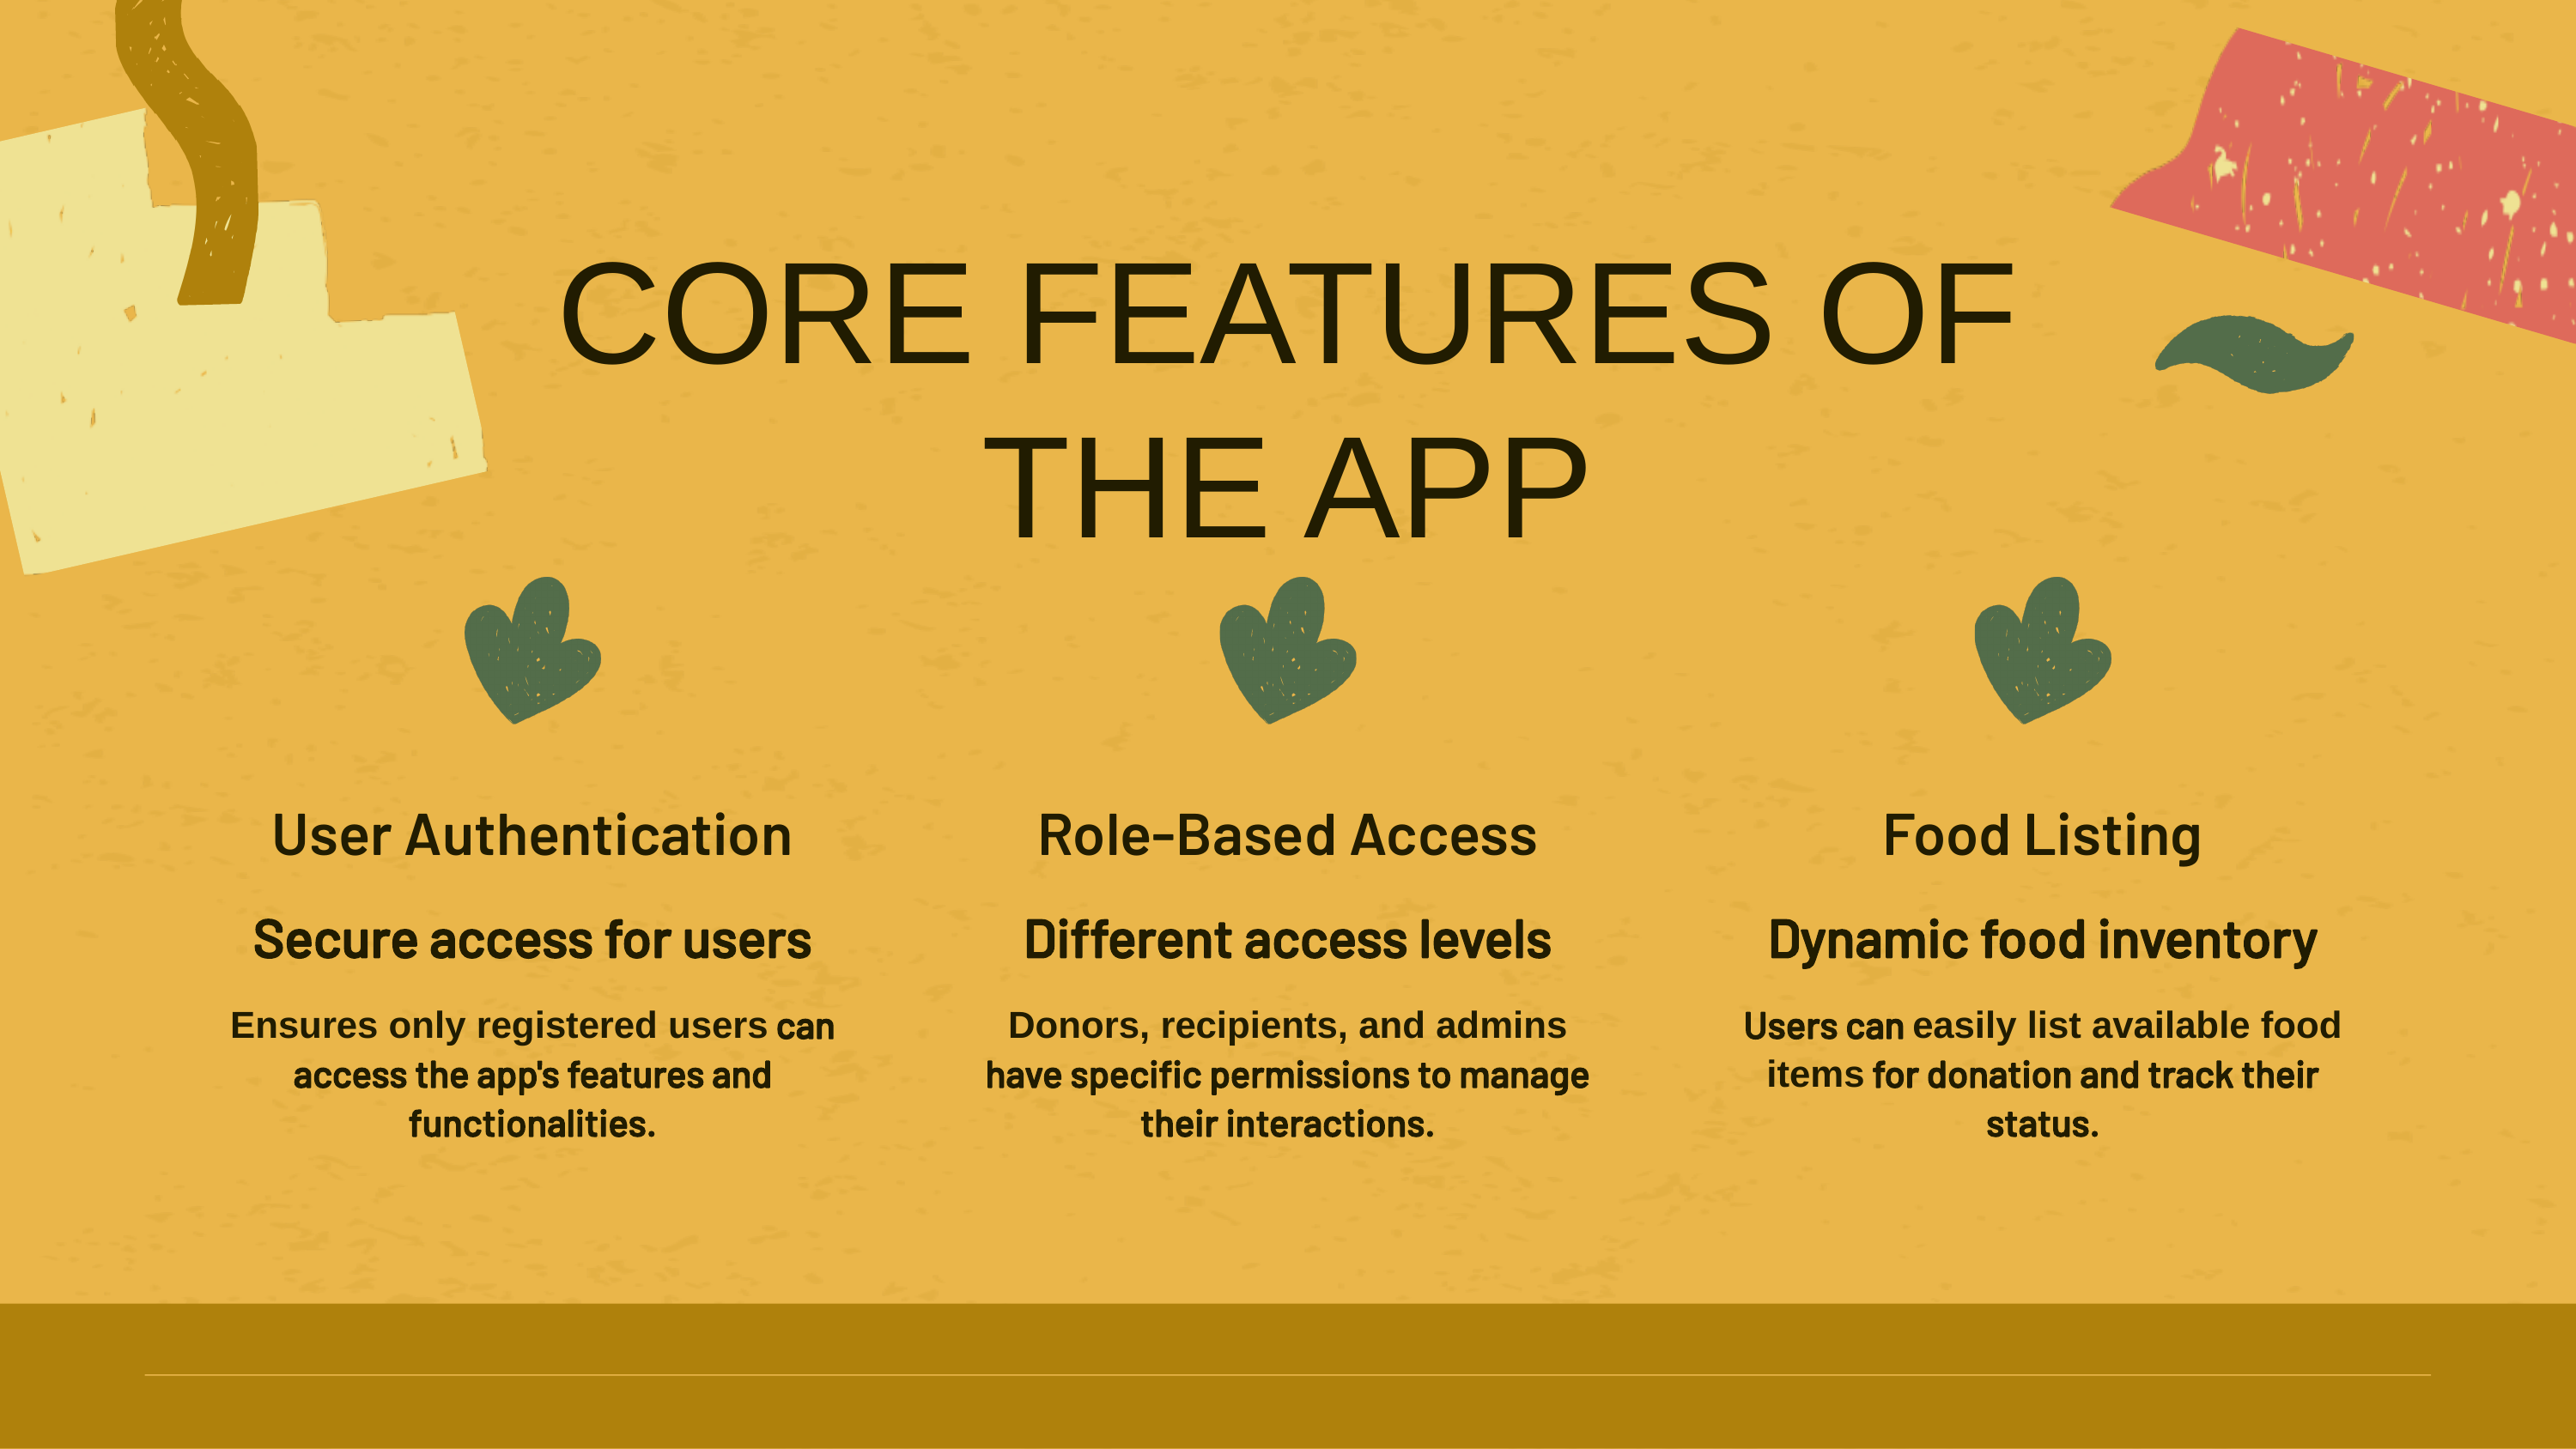

CORE FEATURES OF THE APP

User Authentication
Secure access for users
Ensures only registered users can access the app's features and functionalities.
Role-Based Access
Different access levels
Donors, recipients, and admins have specific permissions to manage their interactions.
Food Listing
Dynamic food inventory
Users can easily list available food items for donation and track their status.